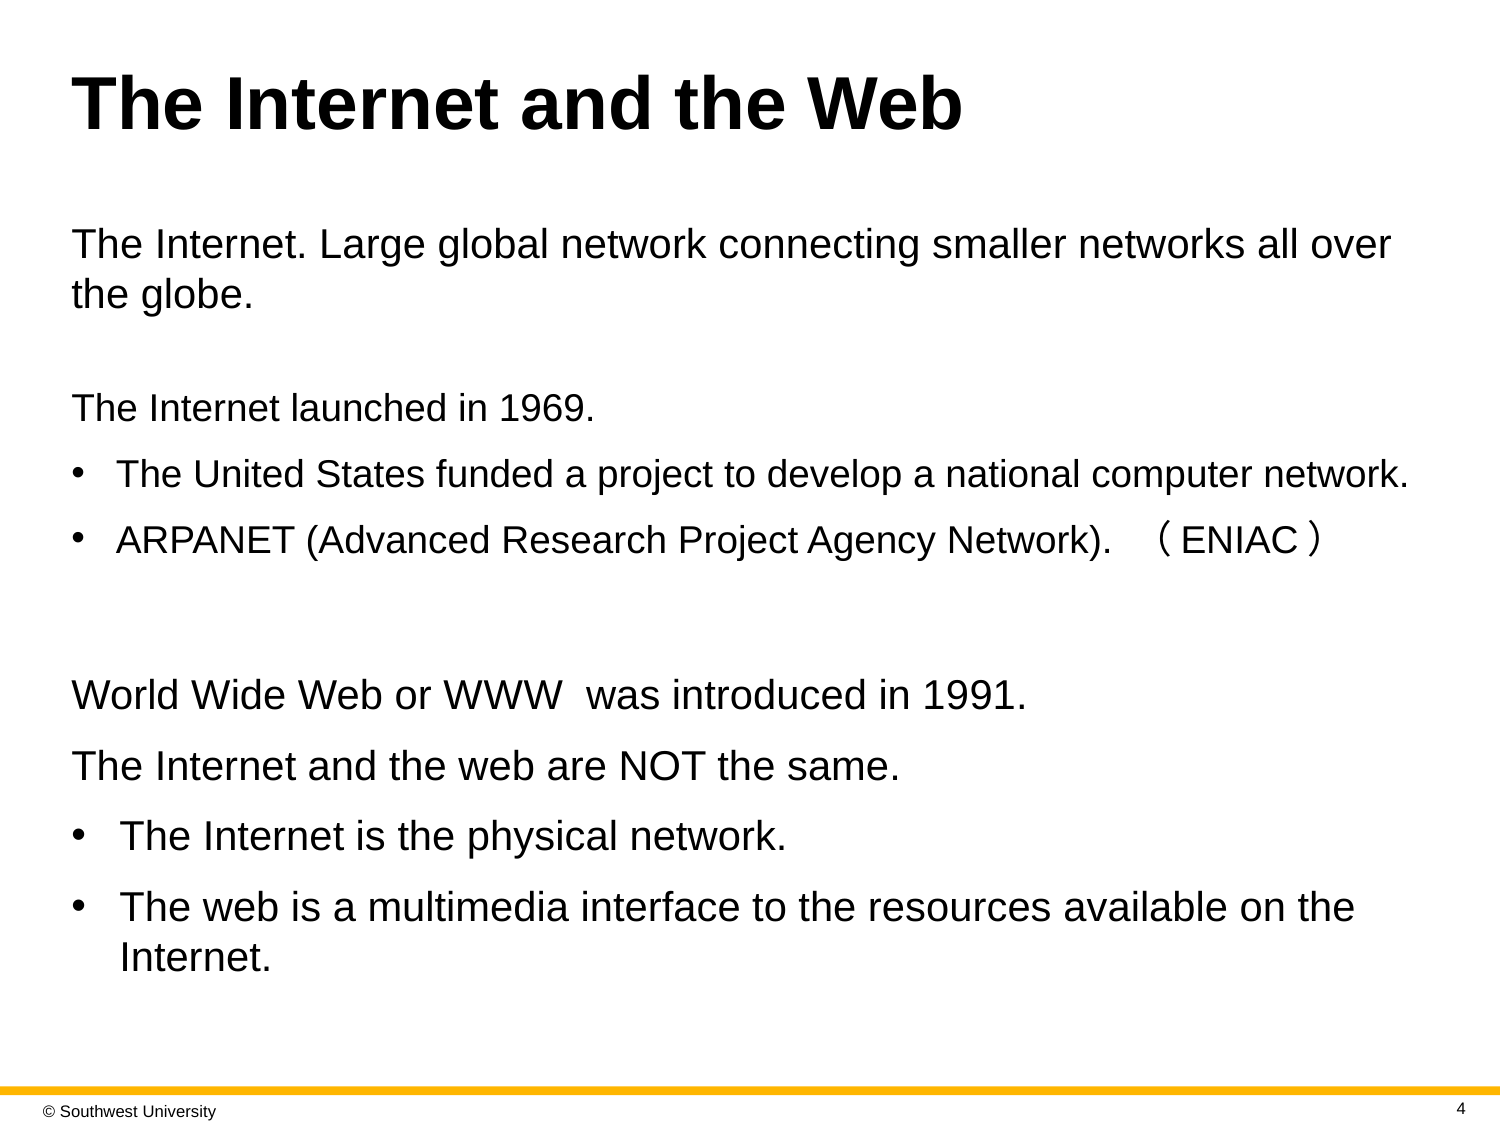

# The Internet and the Web
The Internet. Large global network connecting smaller networks all over the globe.
The Internet launched in 1969.
The United States funded a project to develop a national computer network.
ARPANET (Advanced Research Project Agency Network). （ENIAC）

World Wide Web or W W W  was introduced in 19 91.
The Internet and the web are NOT the same.
The Internet is the physical network.
The web is a multimedia interface to the resources available on the Internet.
4